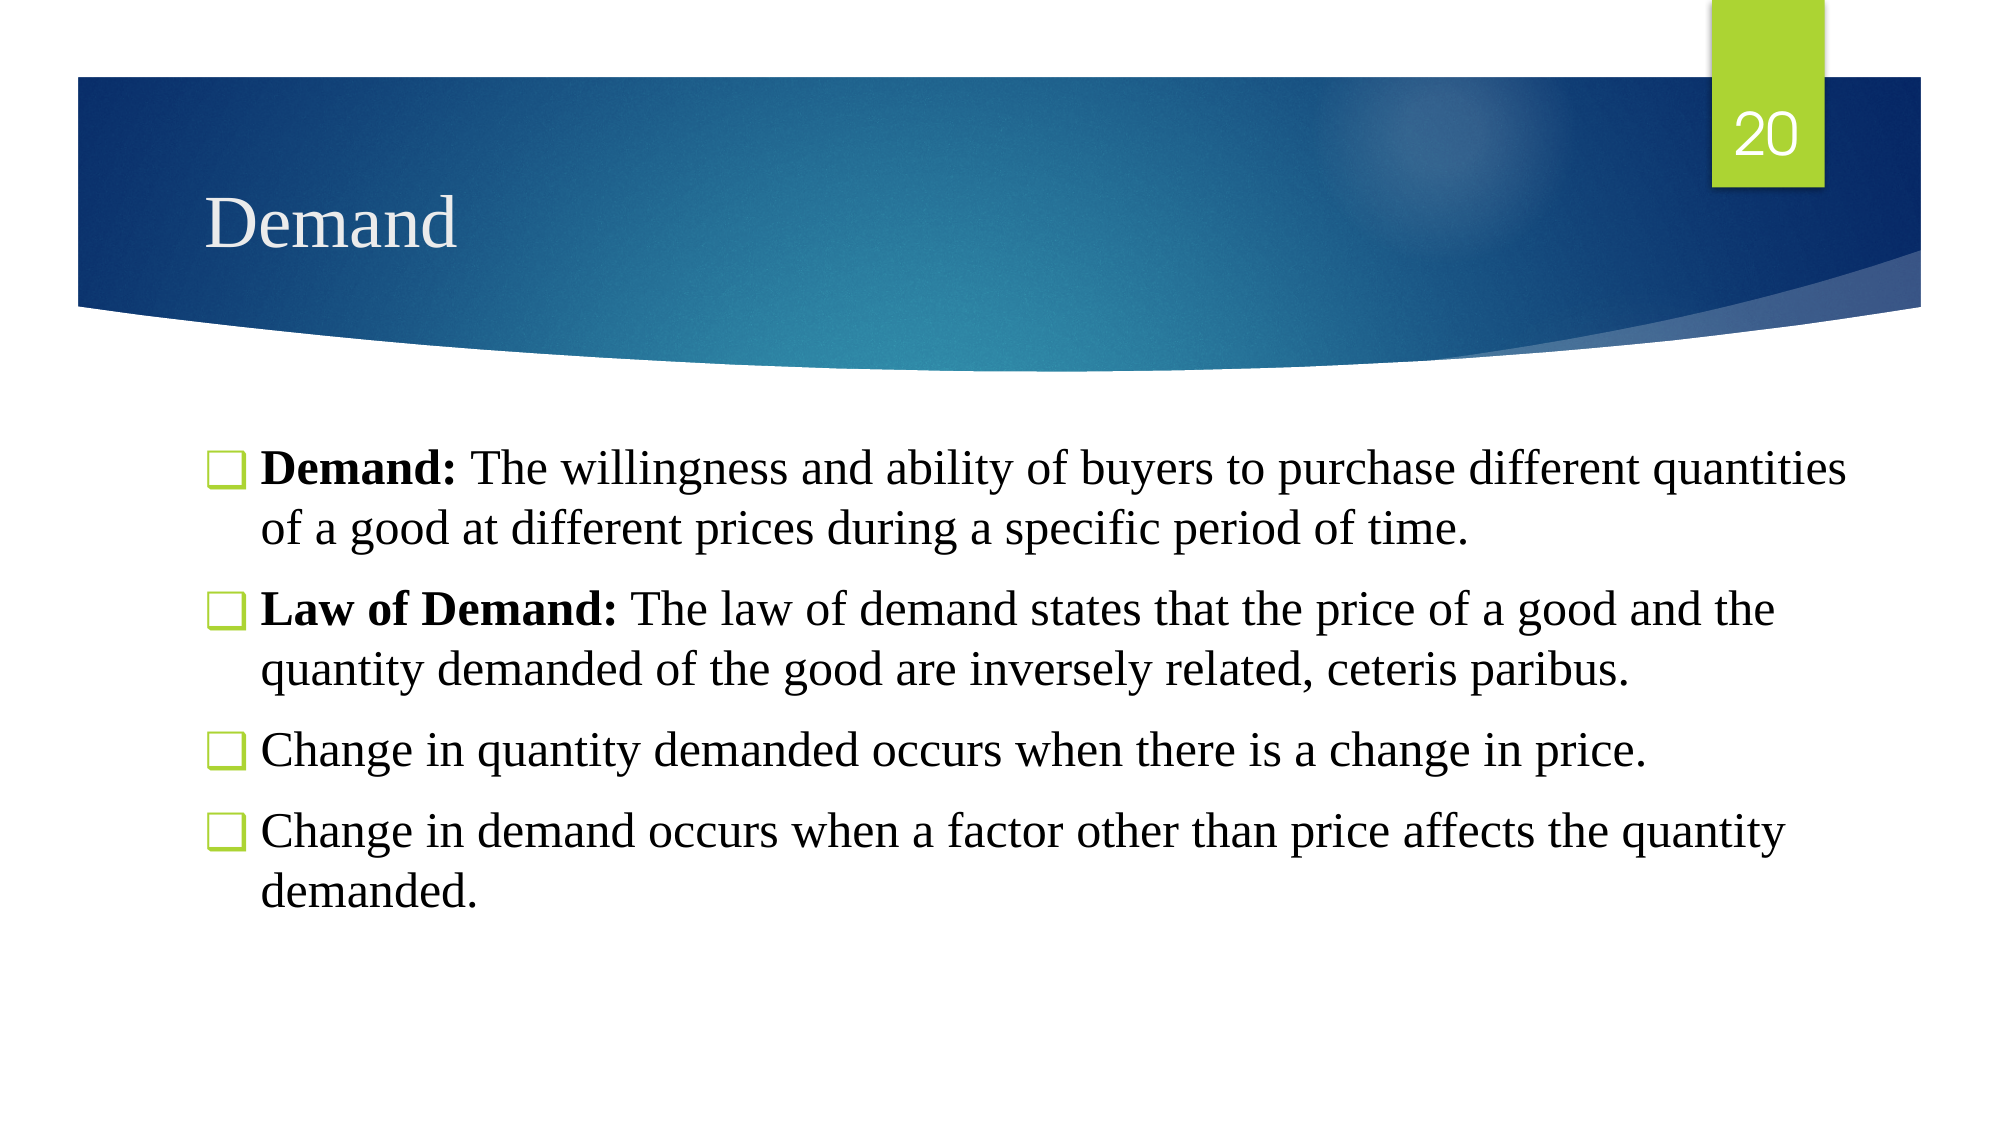

20
# Demand
Demand: The willingness and ability of buyers to purchase different quantities of a good at different prices during a specific period of time.
Law of Demand: The law of demand states that the price of a good and the quantity demanded of the good are inversely related, ceteris paribus.
Change in quantity demanded occurs when there is a change in price.
Change in demand occurs when a factor other than price affects the quantity demanded.